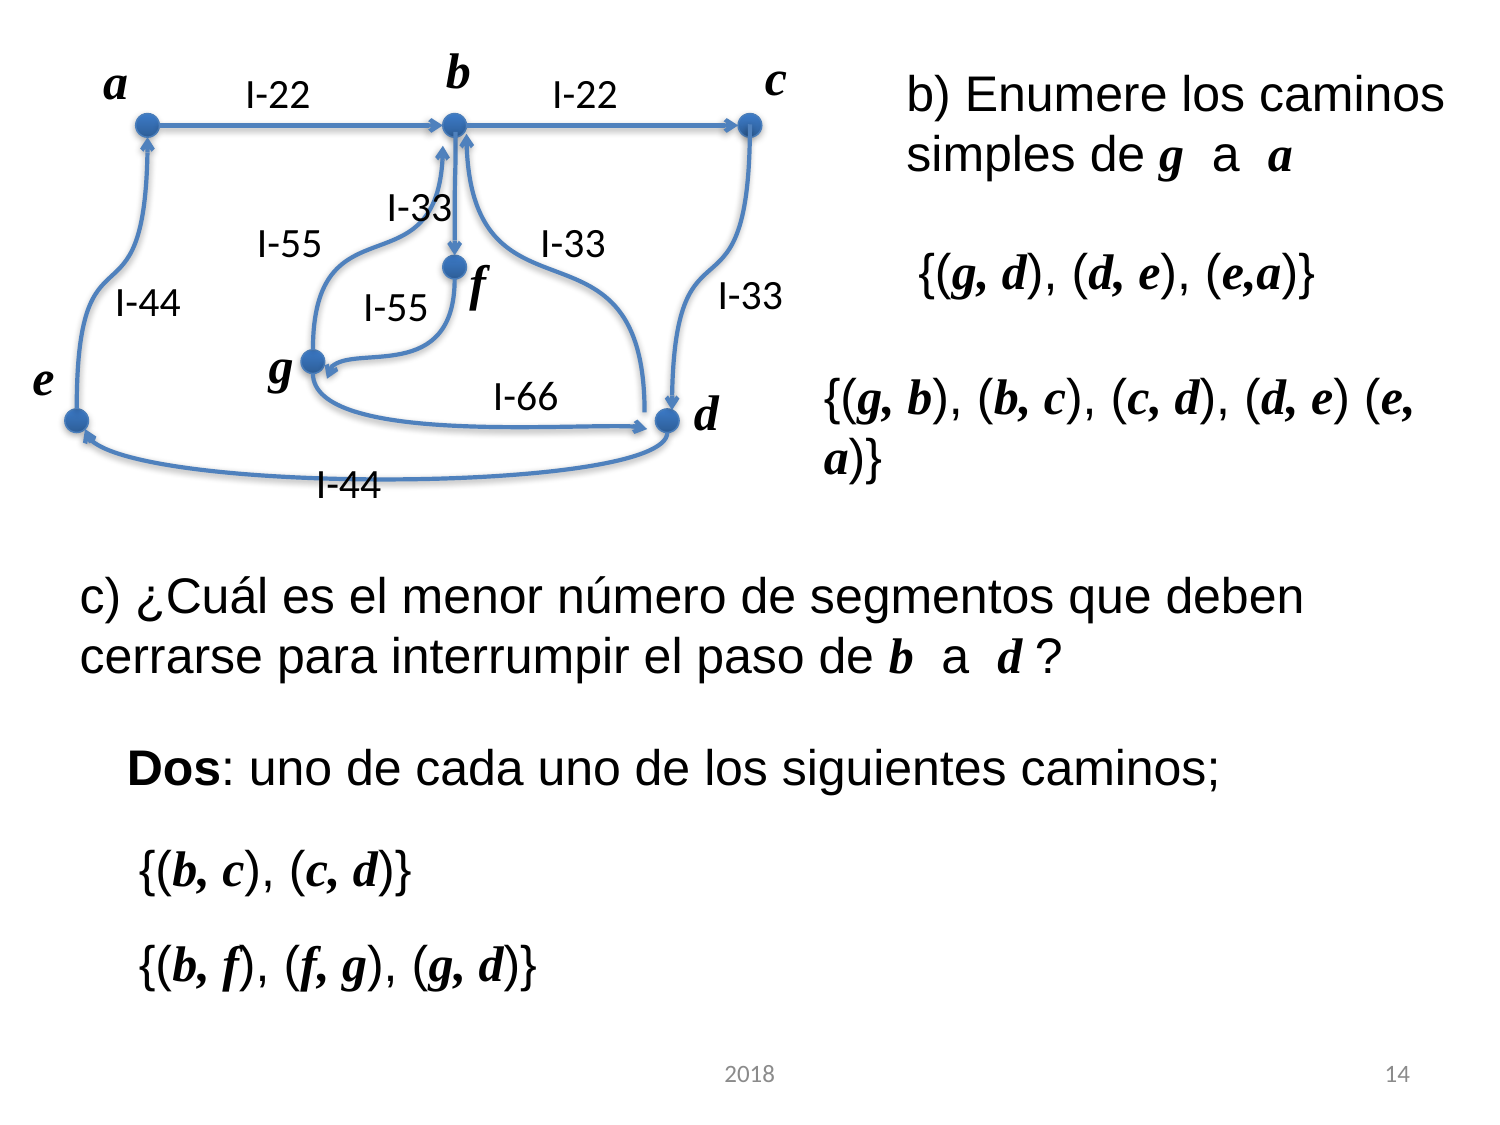

b
c
a
I-22
I-22

I-33
I-55
I-33
f

I-33
I-44
I-55
g
e

I-66
d

I-44
b) Enumere los caminos simples de g  a  a
{(g, d), (d, e), (e,a)}
{(g, b), (b, c), (c, d), (d, e) (e, a)}
c) ¿Cuál es el menor número de segmentos que deben cerrarse para interrumpir el paso de b  a  d ?
Dos: uno de cada uno de los siguientes caminos;
{(b, c), (c, d)}
{(b, f), (f, g), (g, d)}
2018
14